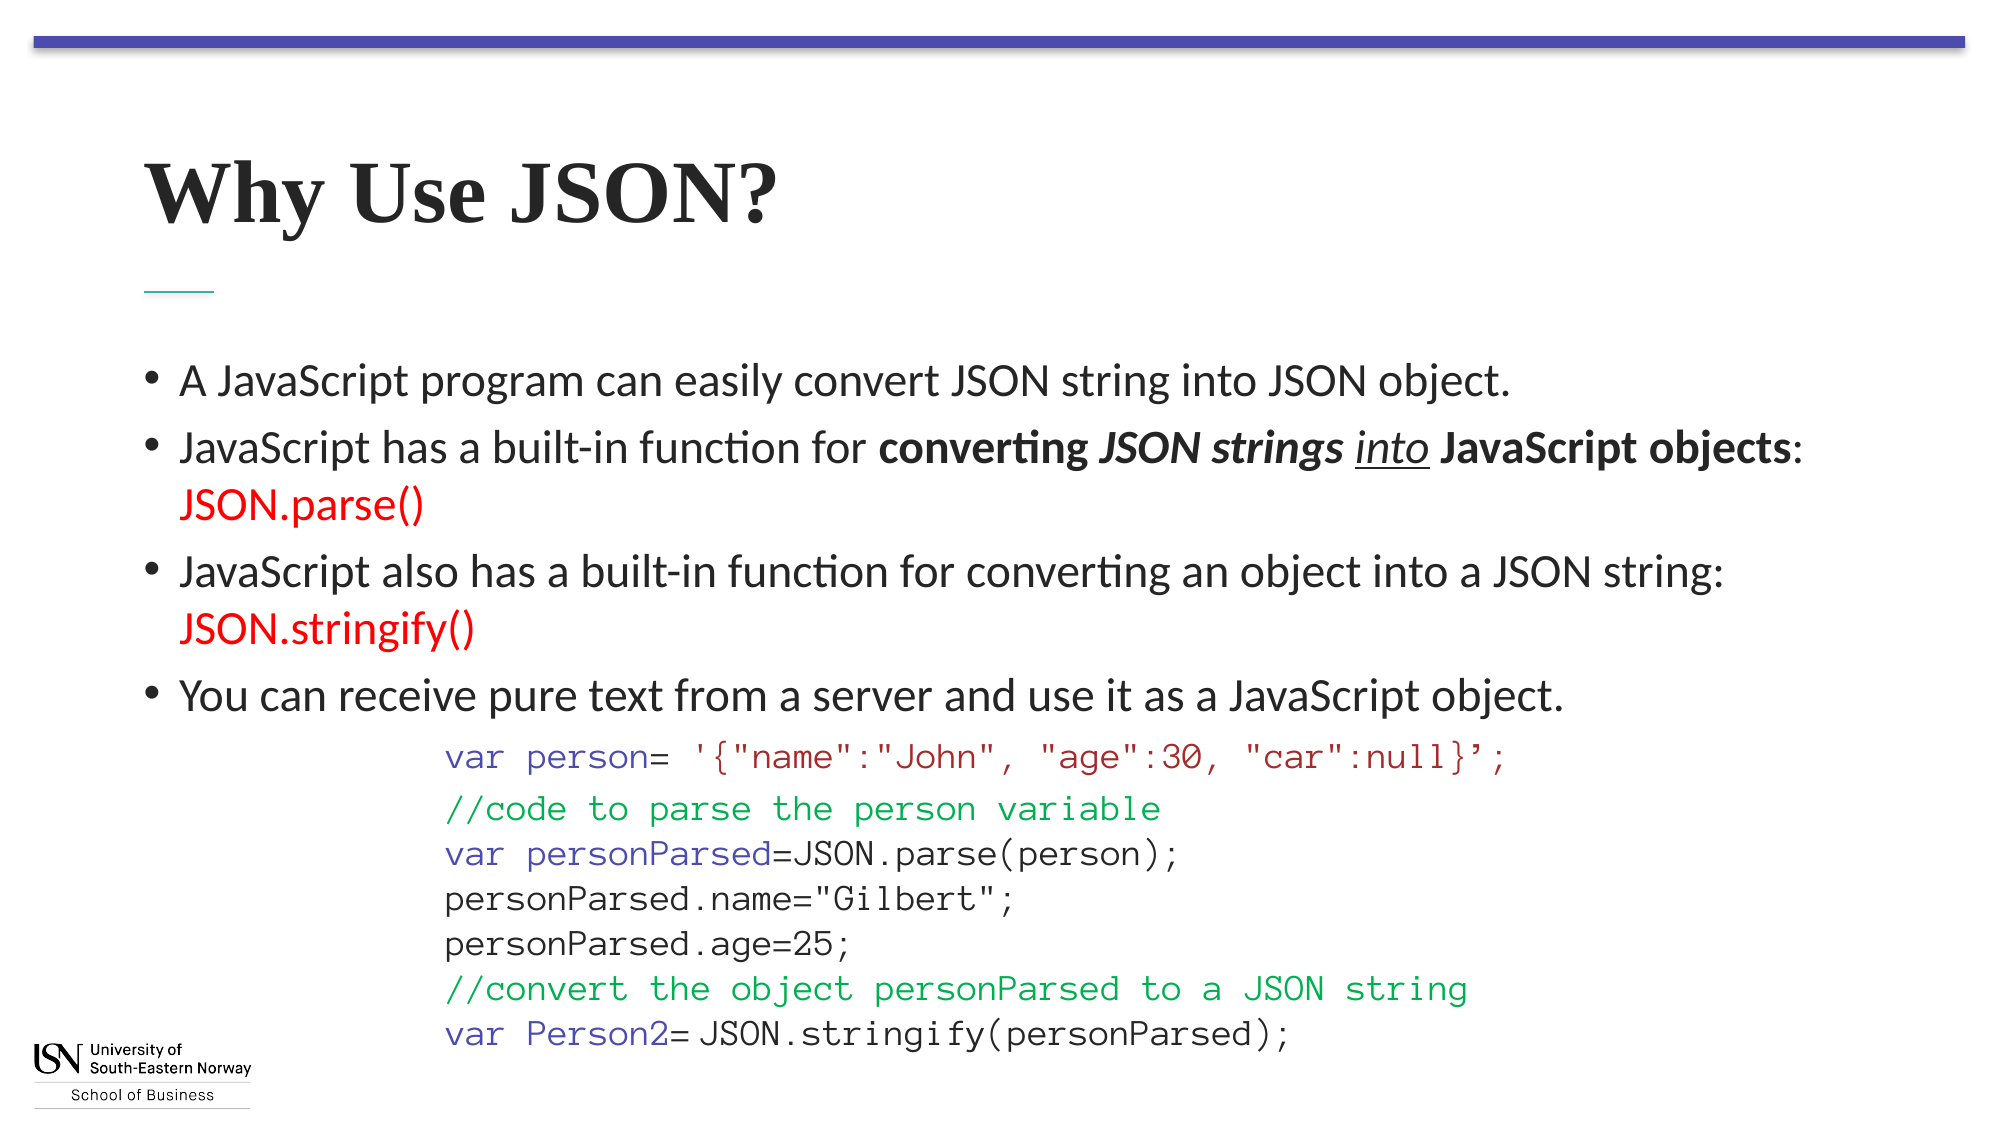

# Why Use JSON?
A JavaScript program can easily convert JSON string into JSON object.
JavaScript has a built-in function for converting JSON strings into JavaScript objects: JSON.parse()
JavaScript also has a built-in function for converting an object into a JSON string: JSON.stringify()
You can receive pure text from a server and use it as a JavaScript object.
var person= '{"name":"John", "age":30, "car":null}’;
//code to parse the person variable
var personParsed=JSON.parse(person);
personParsed.name="Gilbert";
personParsed.age=25;
//convert the object personParsed to a JSON string
var Person2= JSON.stringify(personParsed);